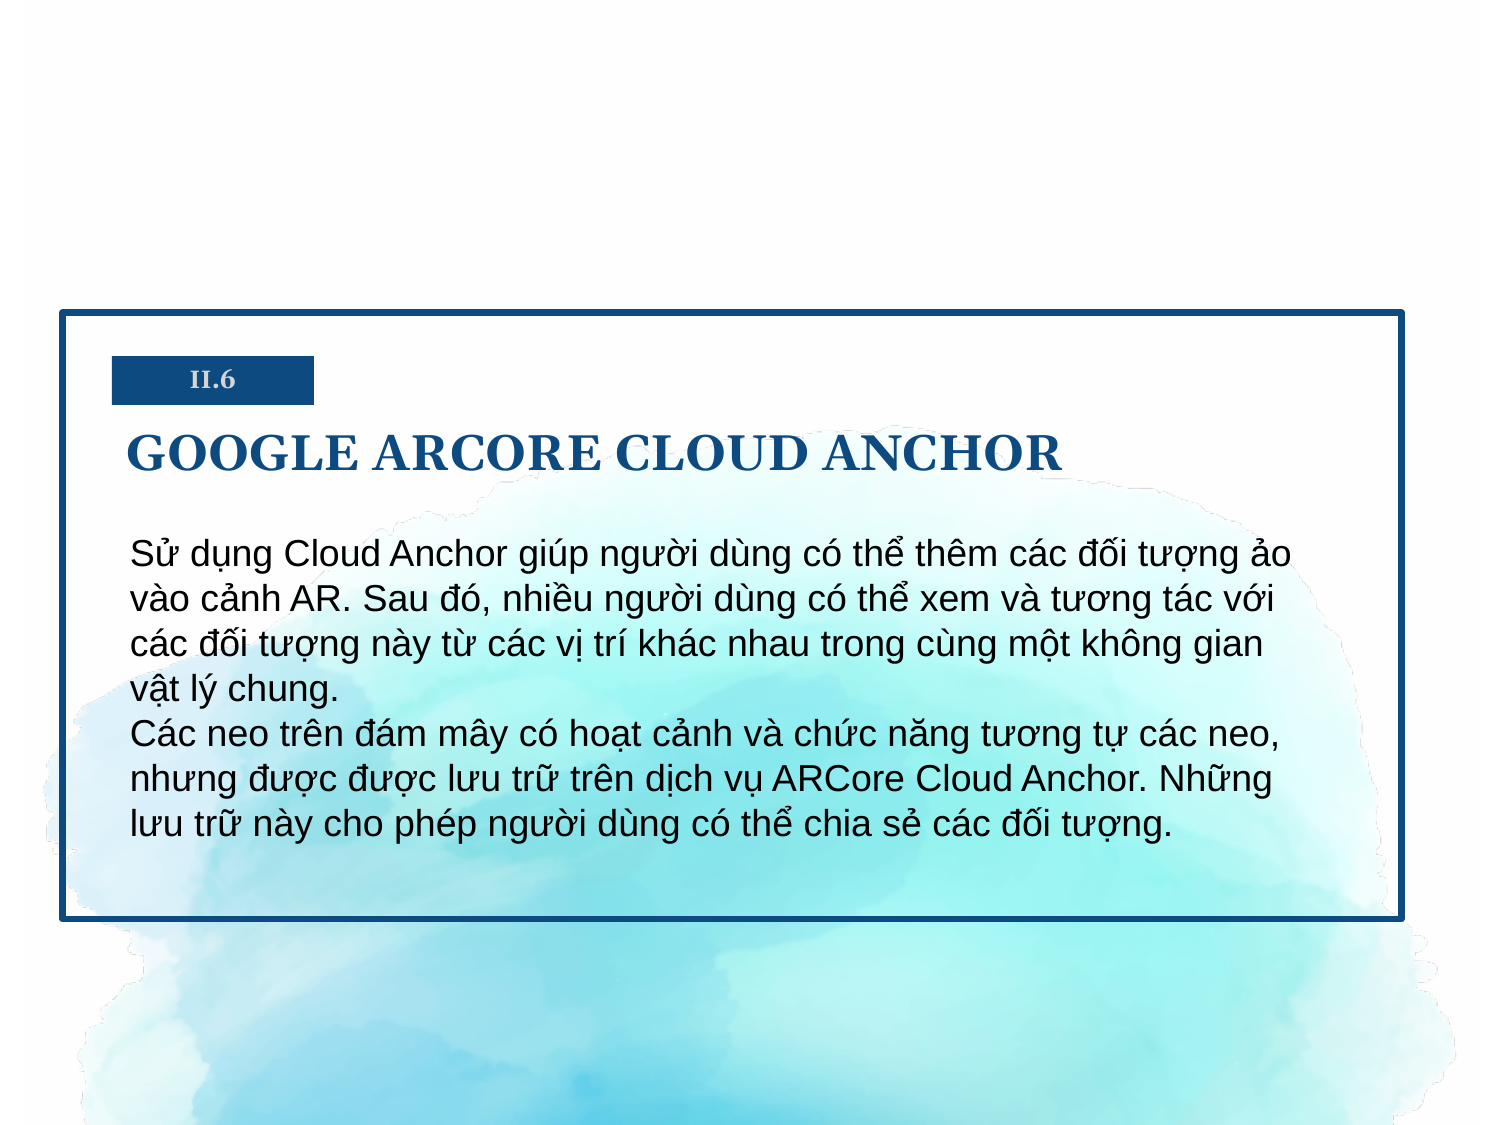

II.6

# GOOGLE ARCORE CLOUD ANCHOR
Sử dụng Cloud Anchor giúp người dùng có thể thêm các đối tượng ảo vào cảnh AR. Sau đó, nhiều người dùng có thể xem và tương tác với các đối tượng này từ các vị trí khác nhau trong cùng một không gian vật lý chung.
Các neo trên đám mây có hoạt cảnh và chức năng tương tự các neo, nhưng được được lưu trữ trên dịch vụ ARCore Cloud Anchor. Những lưu trữ này cho phép người dùng có thể chia sẻ các đối tượng.